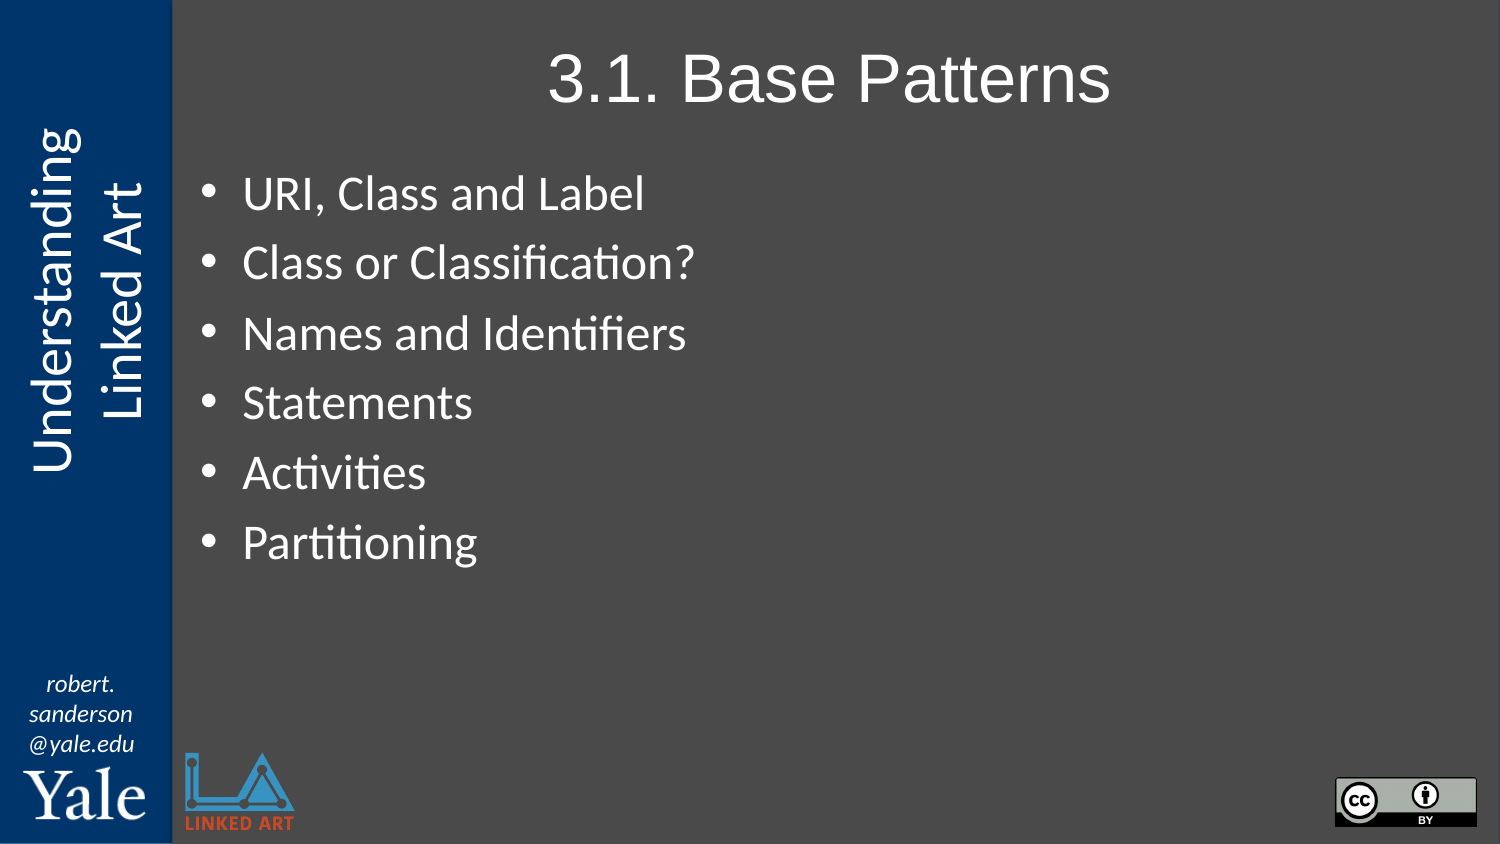

# 3.1. Base Patterns
URI, Class and Label
Class or Classification?
Names and Identifiers
Statements
Activities
Partitioning